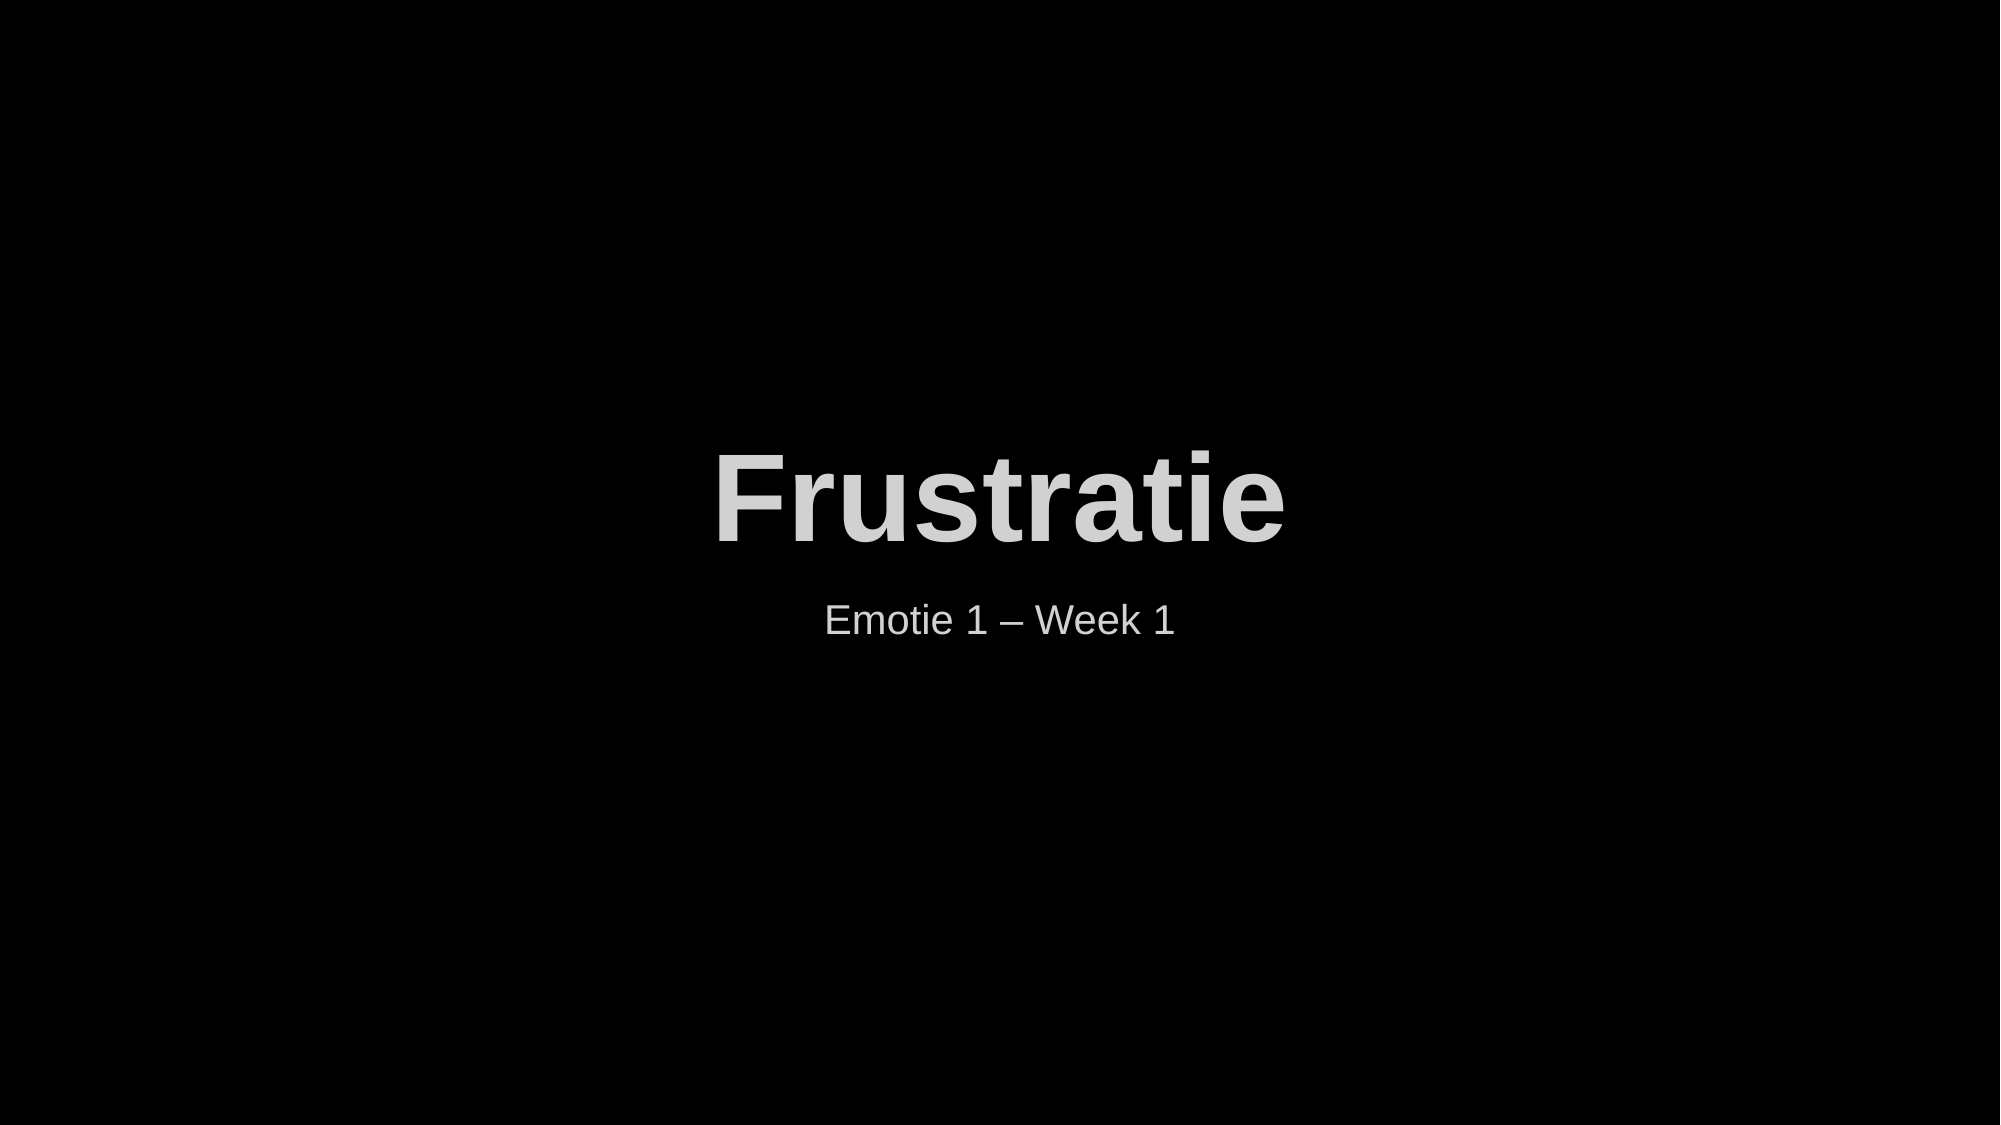

# Frustratie
Emotie 1 – Week 1